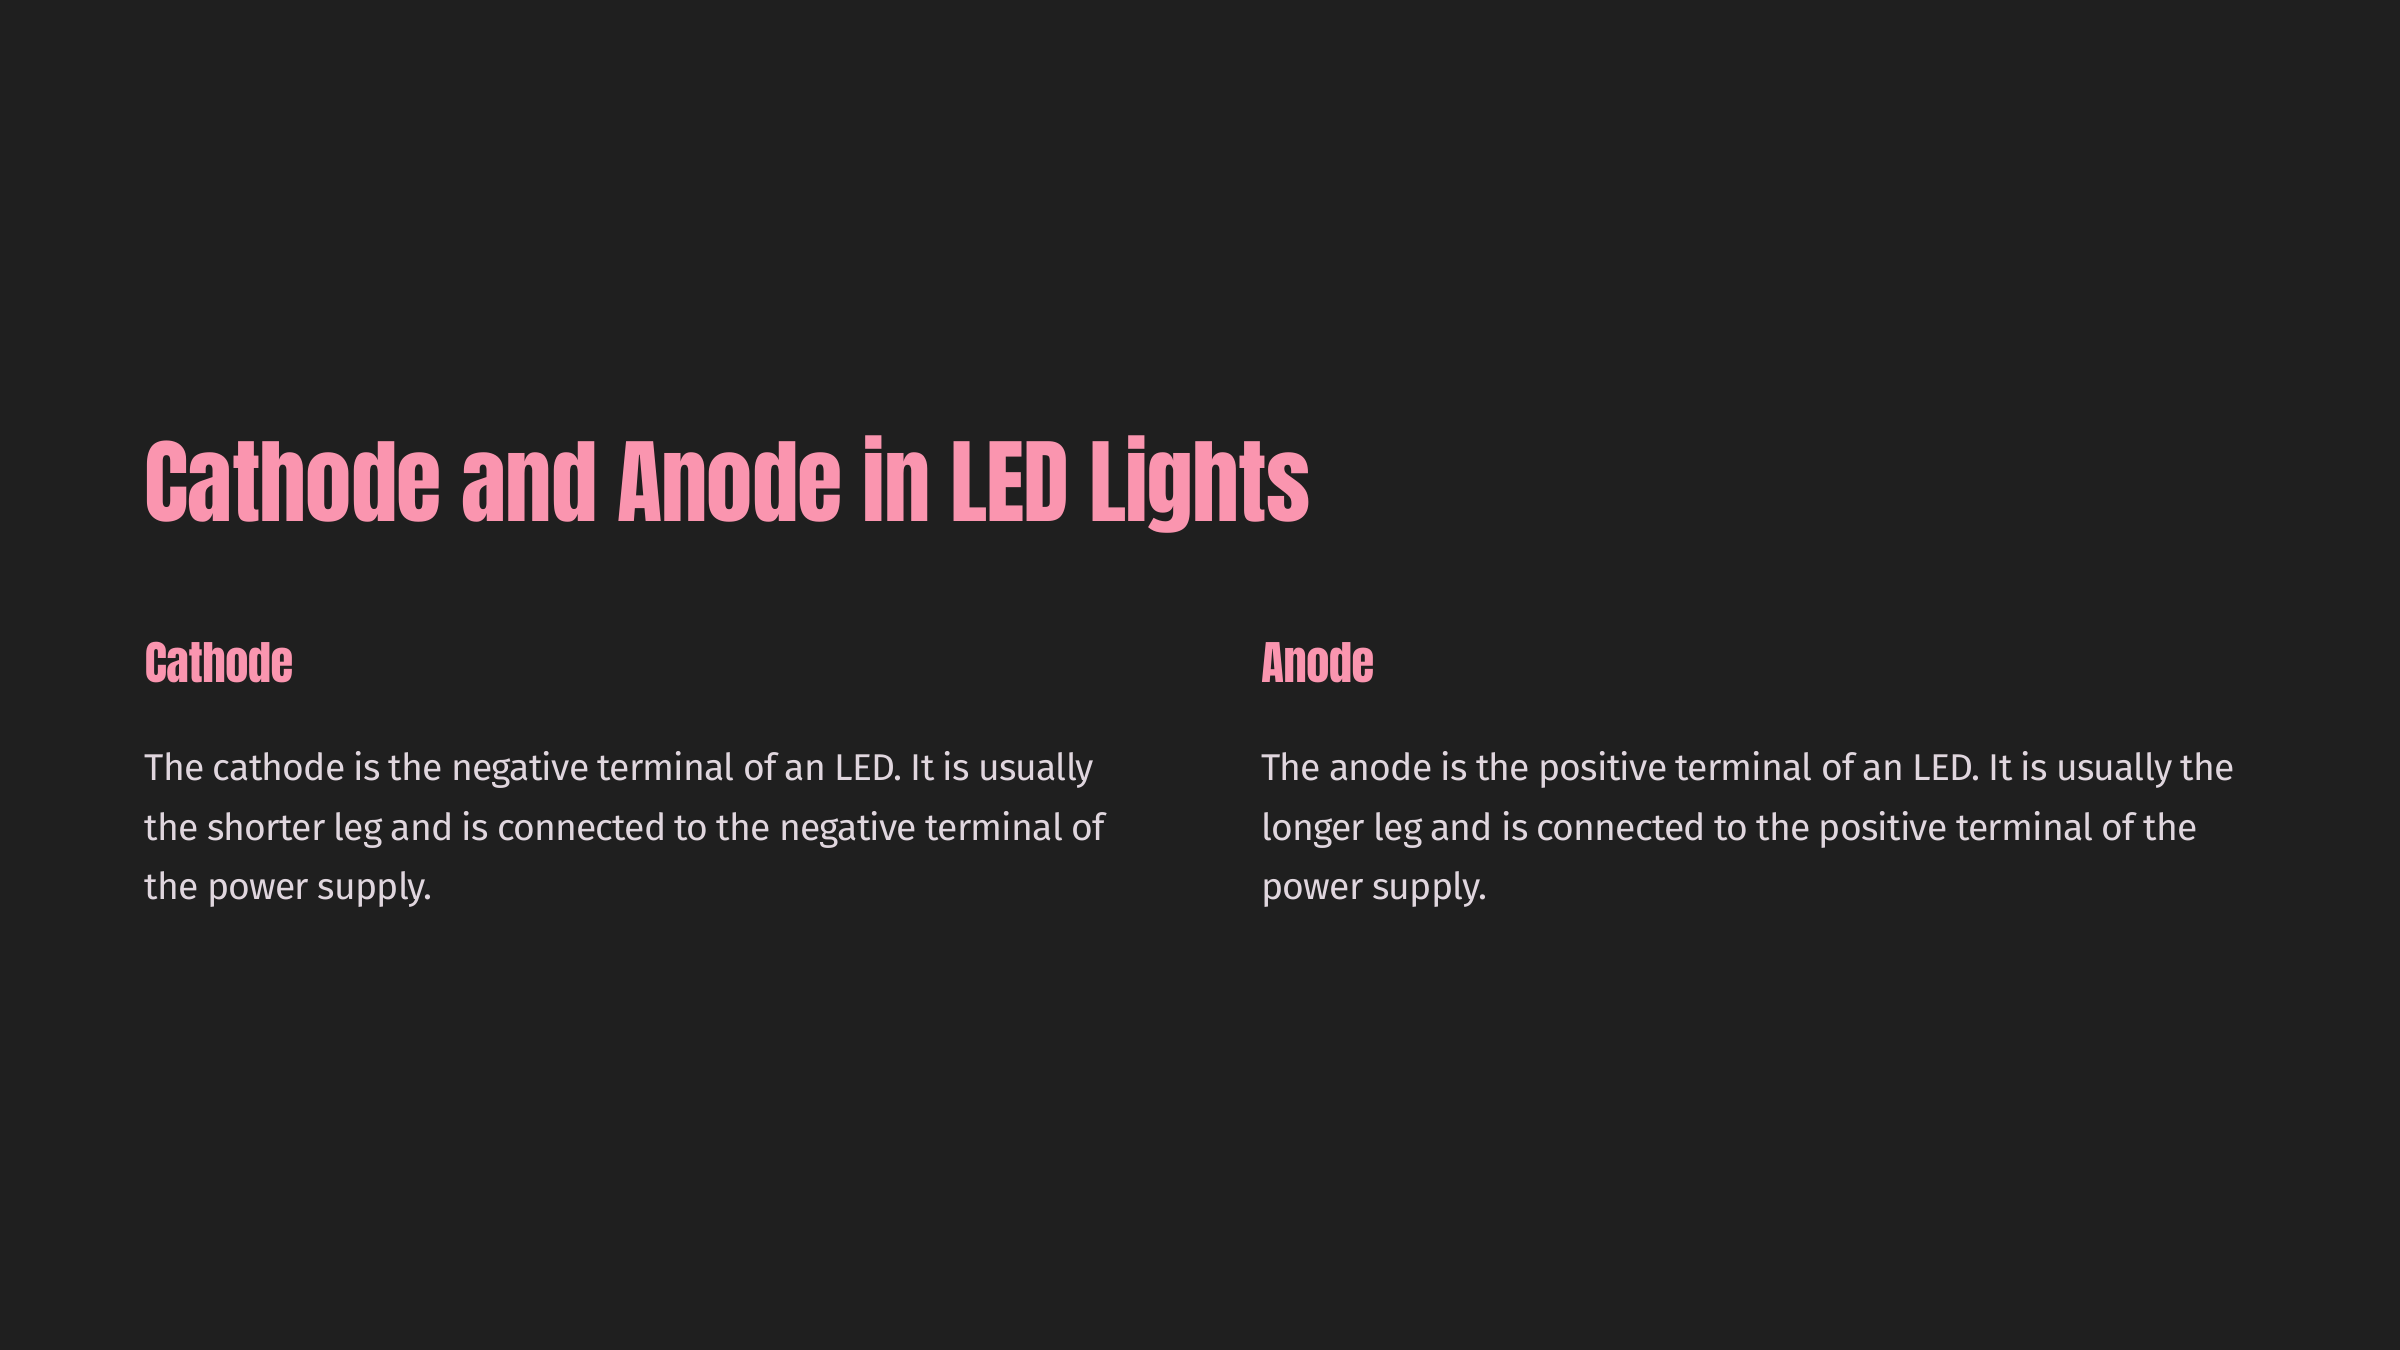

Cathode and Anode in LED Lights
Cathode
Anode
The cathode is the negative terminal of an LED. It is usually the shorter leg and is connected to the negative terminal of the power supply.
The anode is the positive terminal of an LED. It is usually the longer leg and is connected to the positive terminal of the power supply.